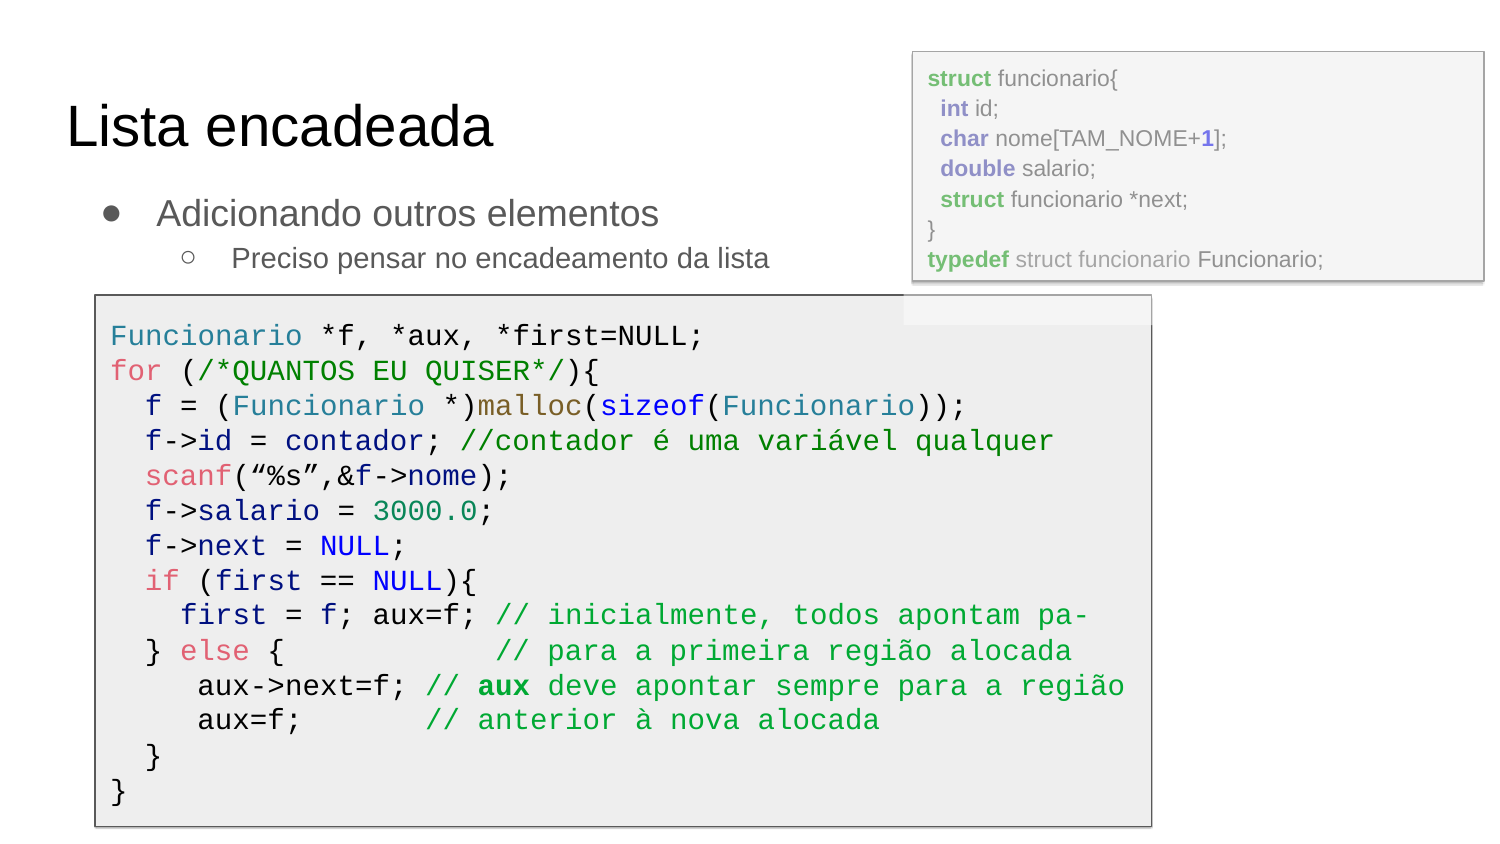

struct funcionario{
  int id;
  char nome[TAM_NOME+1];
  double salario;
  struct funcionario *next;
}
typedef struct funcionario Funcionario;
Lista encadeada
Adicionando outros elementos
Preciso pensar no encadeamento da lista
Funcionario *f, *aux, *first=NULL;
for (/*QUANTOS EU QUISER*/){
  f = (Funcionario *)malloc(sizeof(Funcionario));
  f->id = contador; //contador é uma variável qualquer
  scanf(“%s”,&f->nome);
  f->salario = 3000.0;
  f->next = NULL;
  if (first == NULL){
    first = f; aux=f; // inicialmente, todos apontam pa-
  } else {            // para a primeira região alocada
     aux->next=f; // aux deve apontar sempre para a região
     aux=f;       // anterior à nova alocada
  }
}